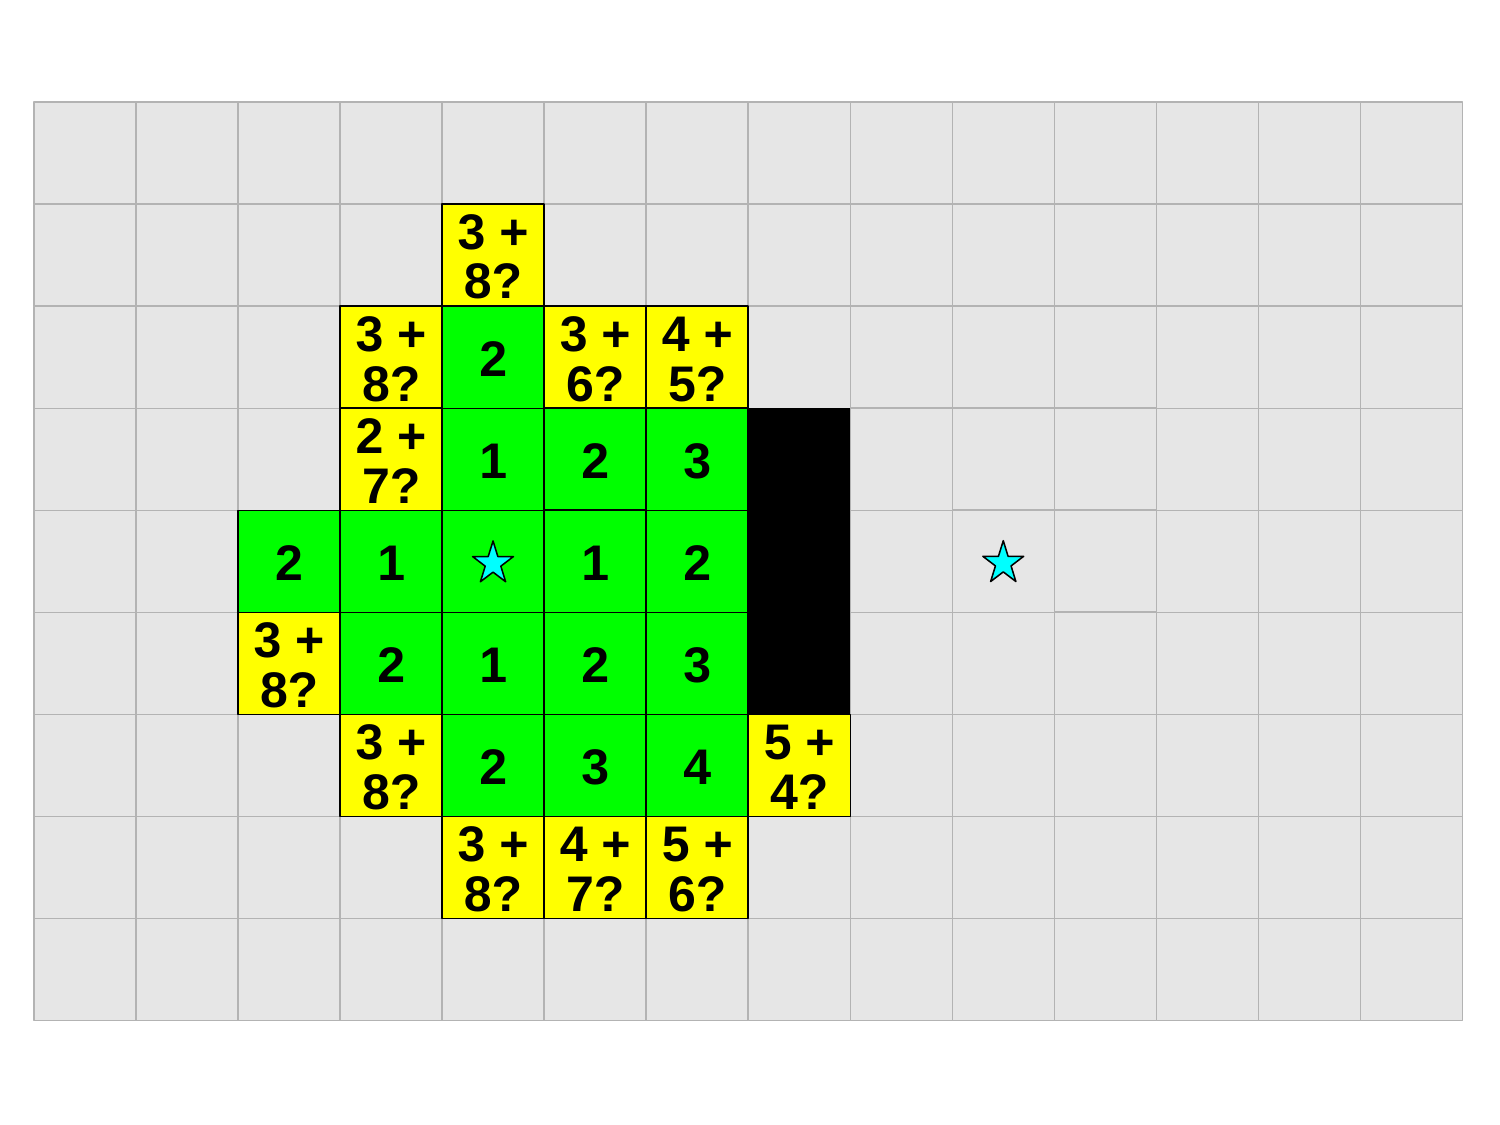

3 +
8?

3 +
8?

3 +
6?
4 +
5?

2

2

2 +
7?
1
3

2
1

1
2

1
3

3 +
8?
2
2

3 +
8?
3
4

2
5 +
4?

3 +
8?

4 +
7?
5 +
6?